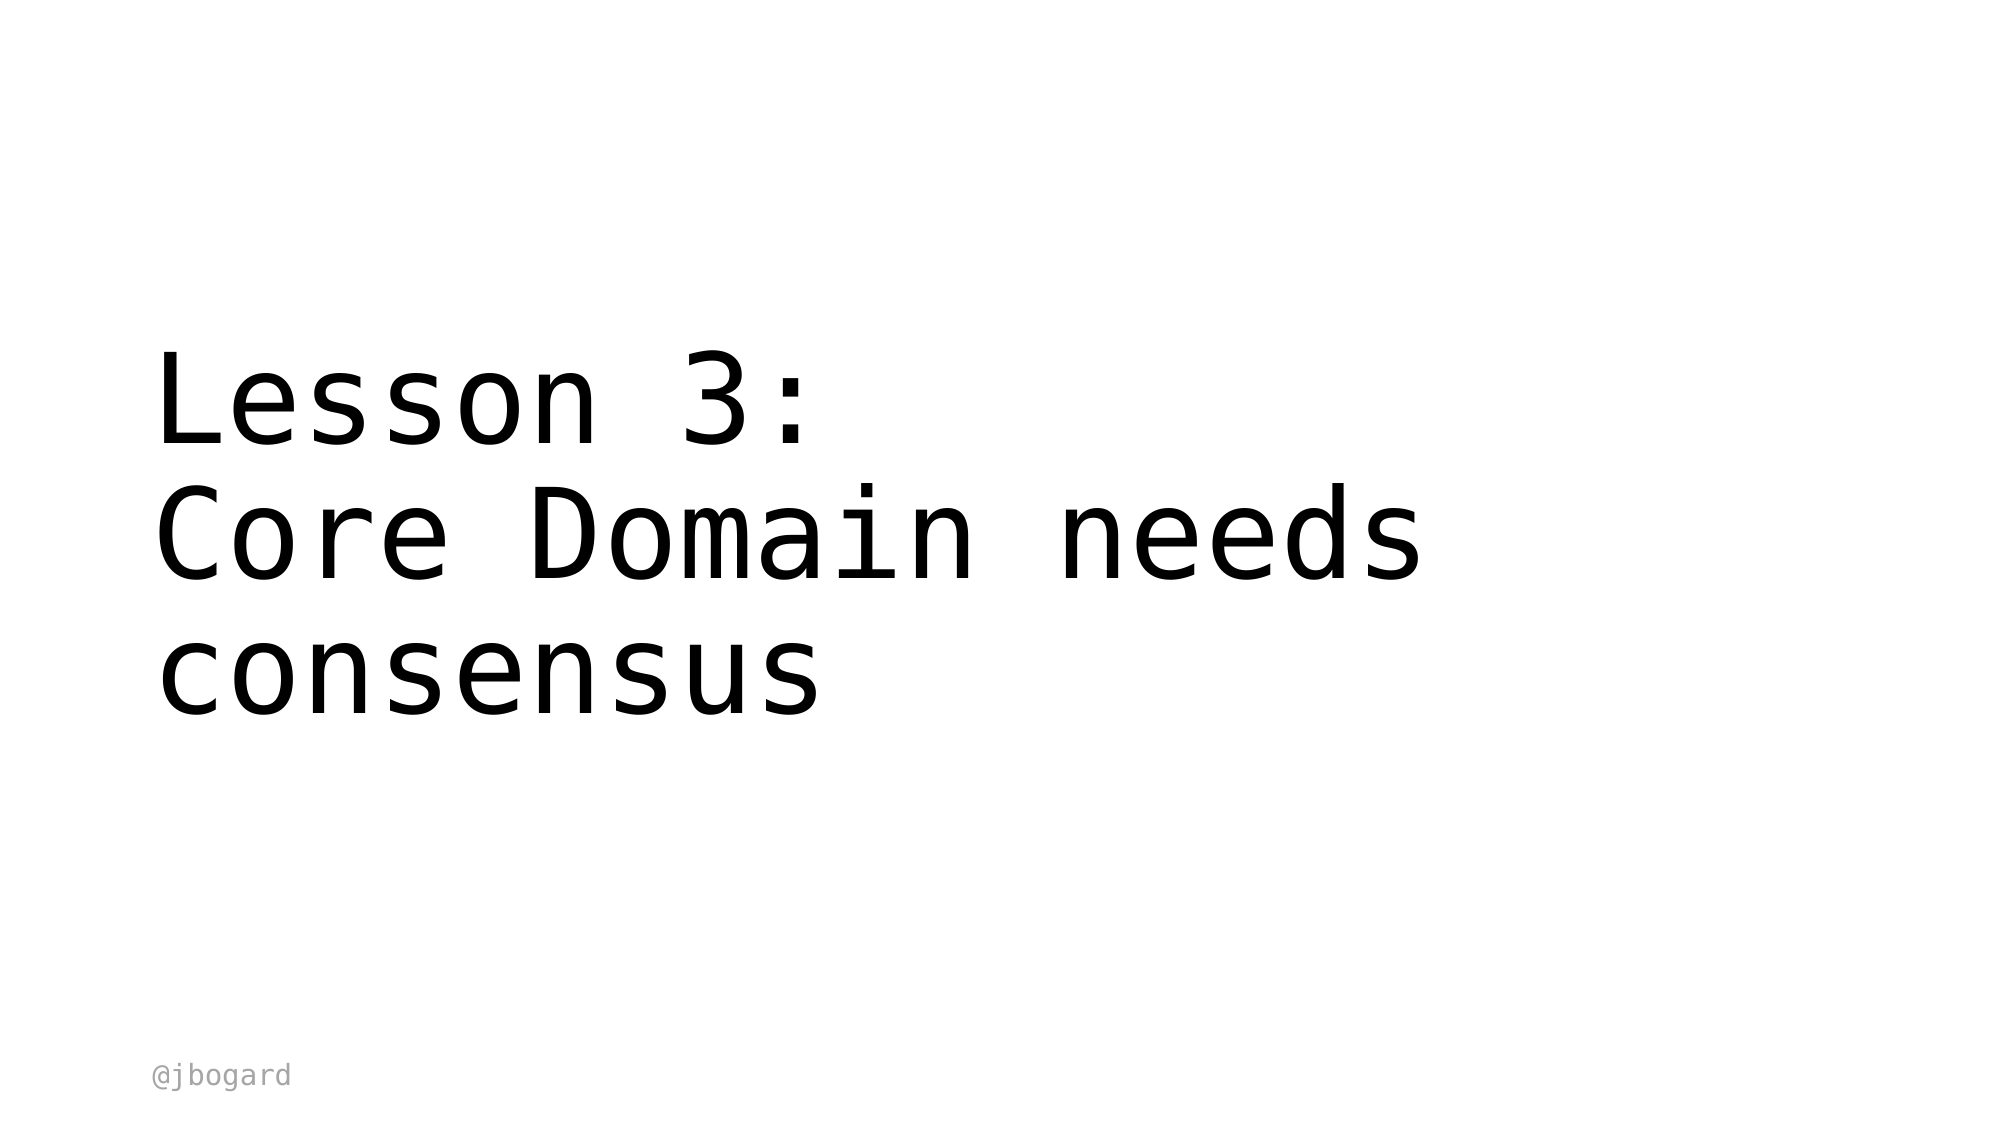

# Lesson 3: Core Domain needs consensus